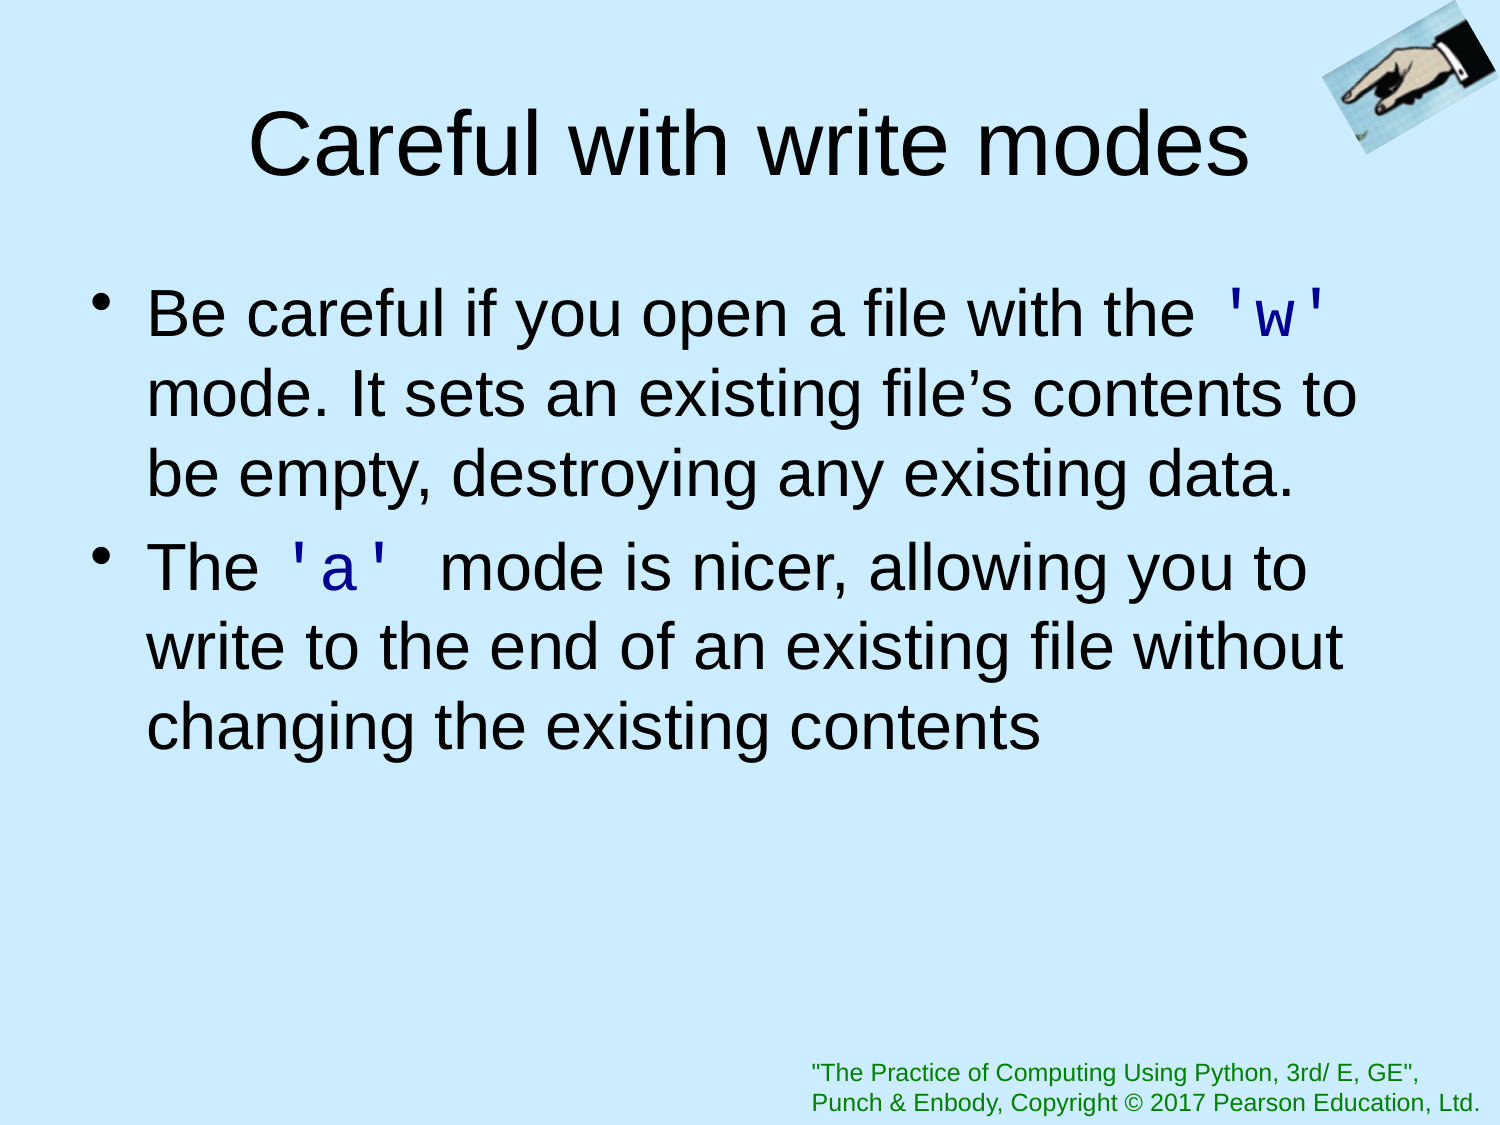

# Careful with write modes
Be careful if you open a file with the 'w' mode. It sets an existing file’s contents to be empty, destroying any existing data.
The 'a' mode is nicer, allowing you to write to the end of an existing file without changing the existing contents